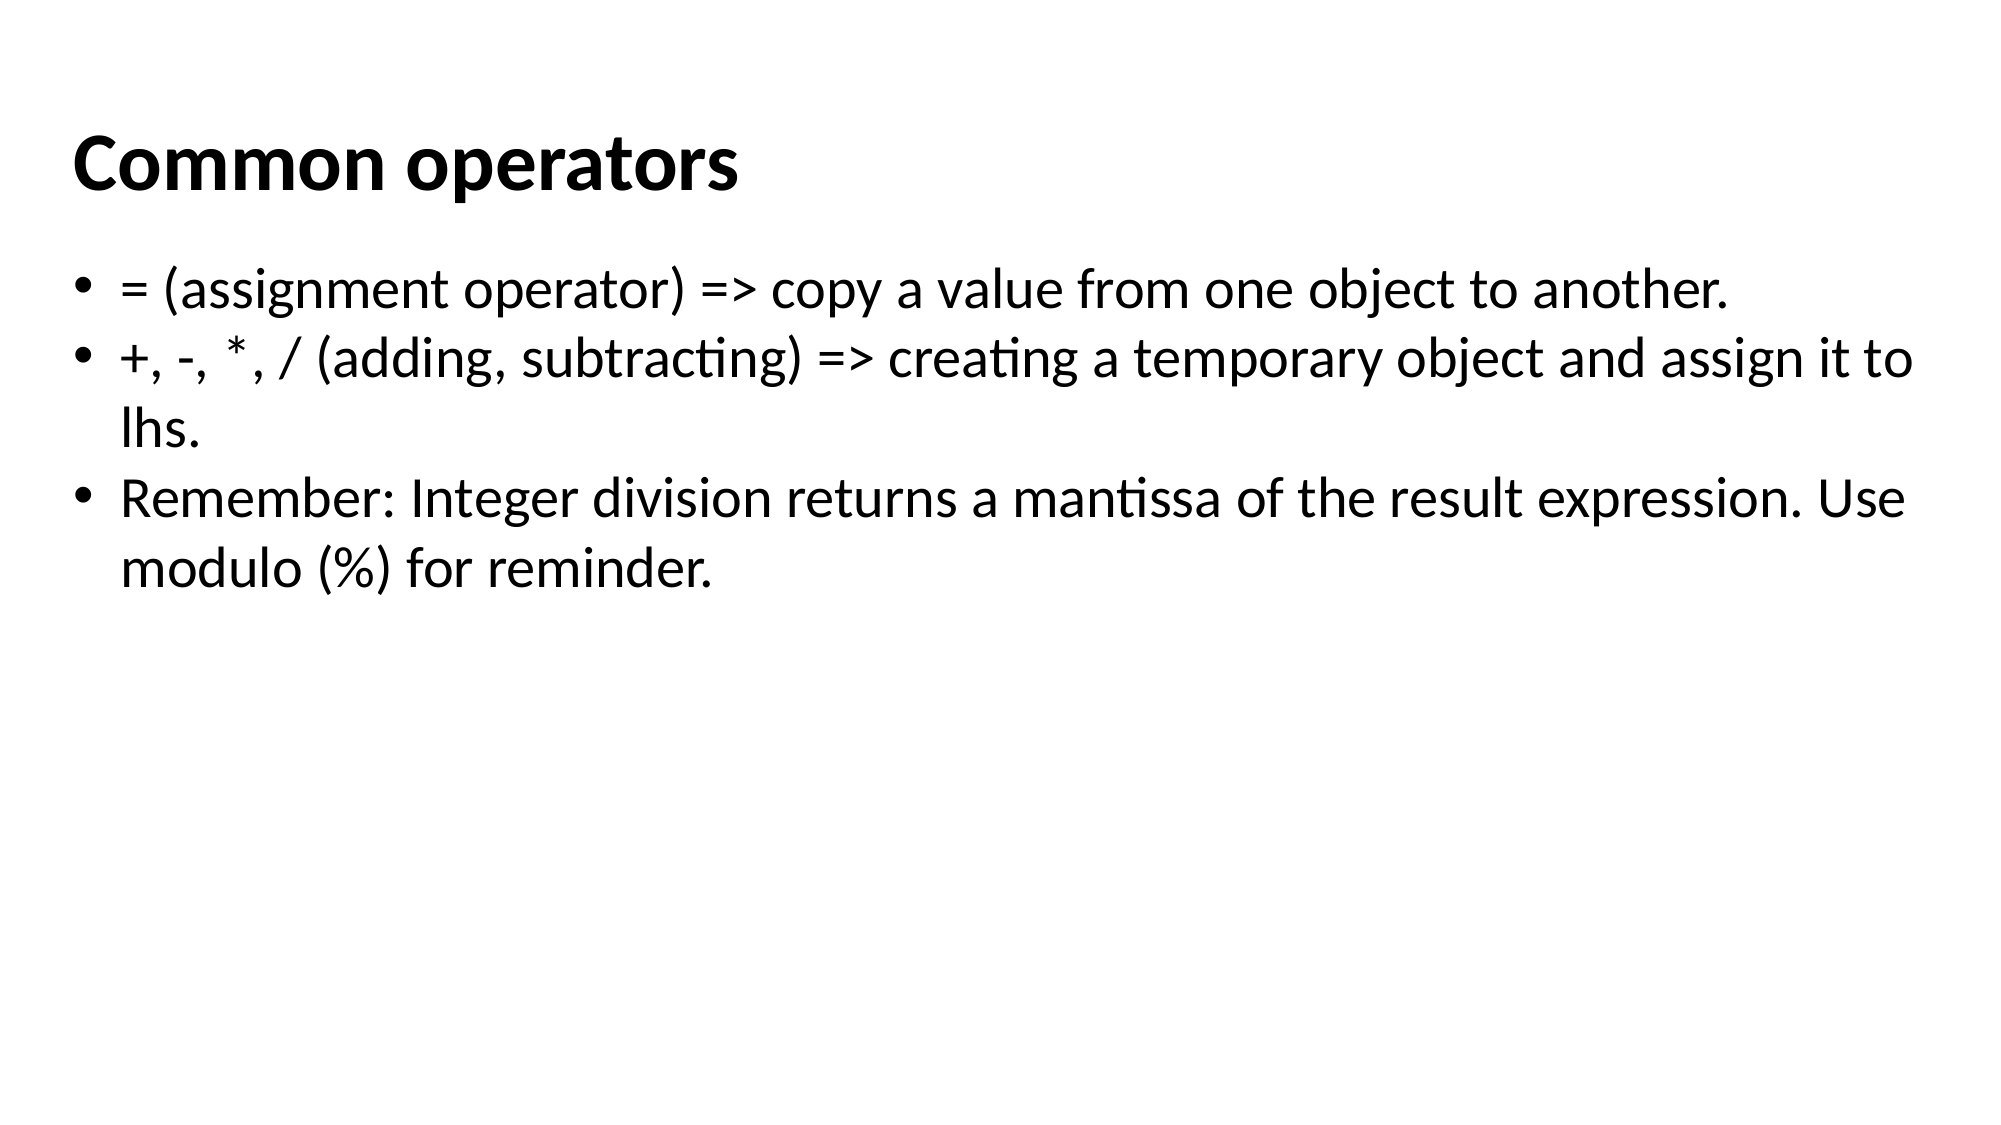

Common operators
= (assignment operator) => copy a value from one object to another.
+, -, *, / (adding, subtracting) => creating a temporary object and assign it to lhs.
Remember: Integer division returns a mantissa of the result expression. Use modulo (%) for reminder.